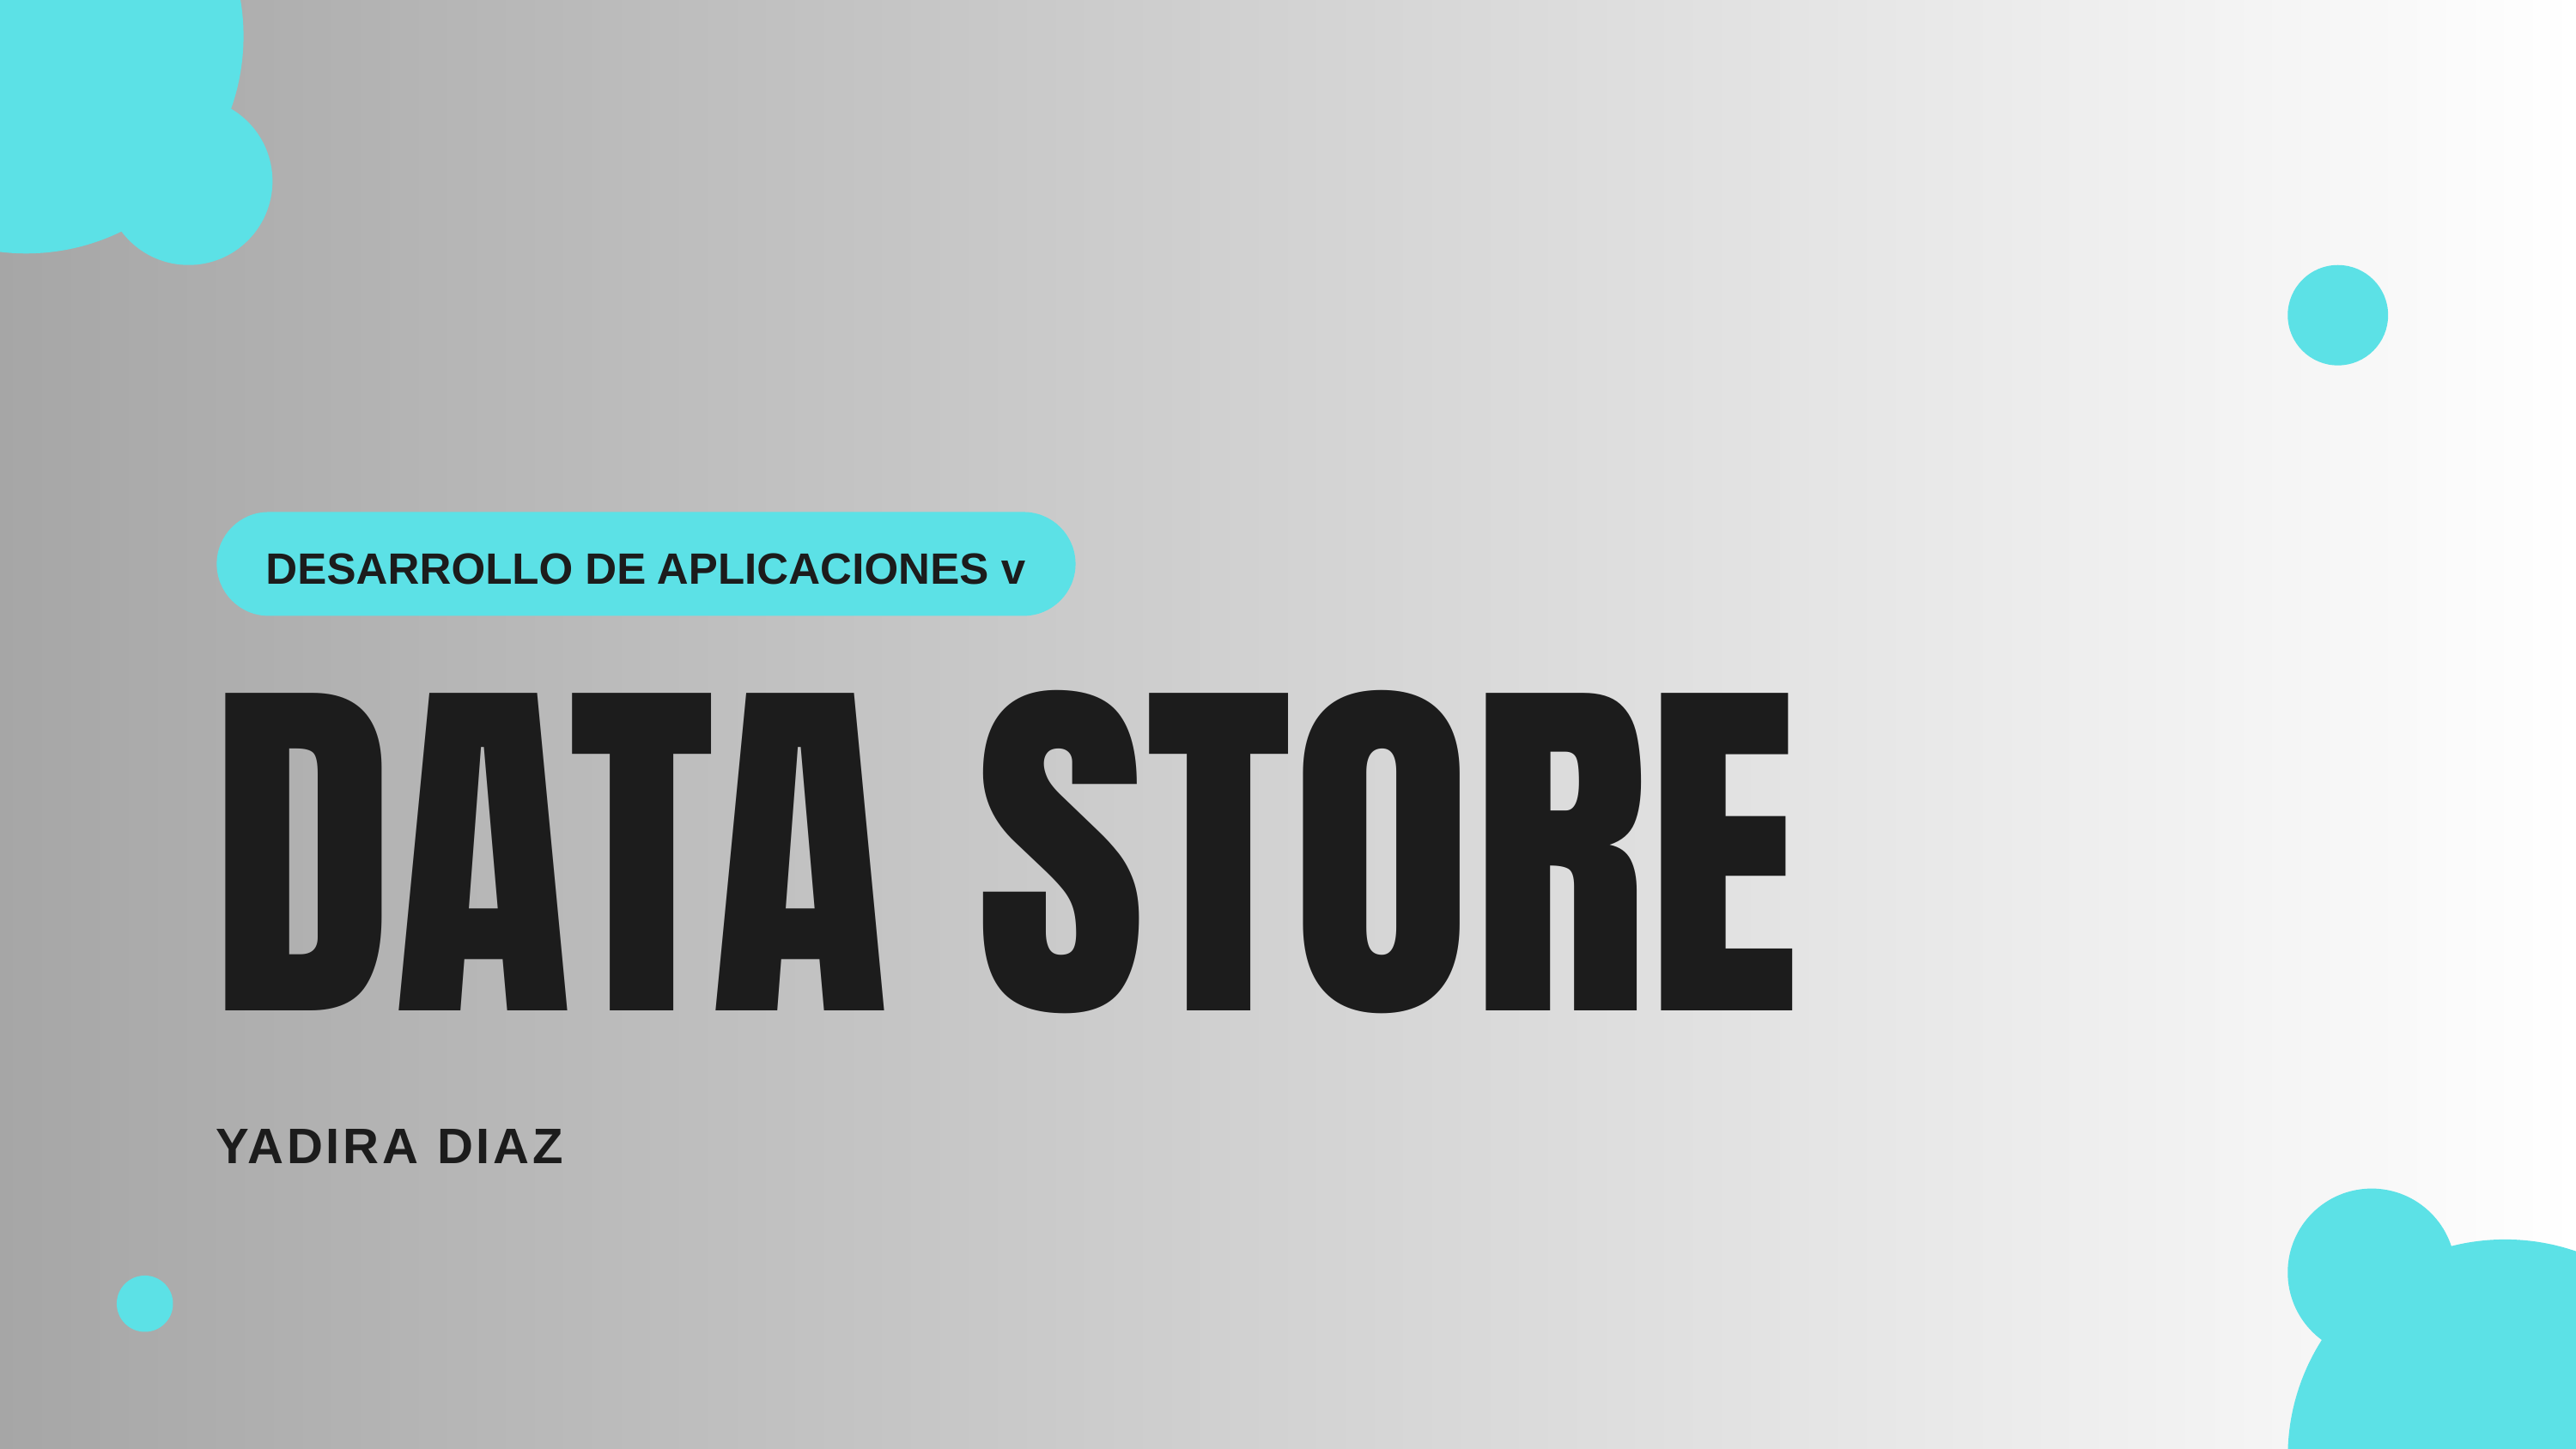

DESARROLLO DE APLICACIONES v
DATA STORE
YADIRA DIAZ